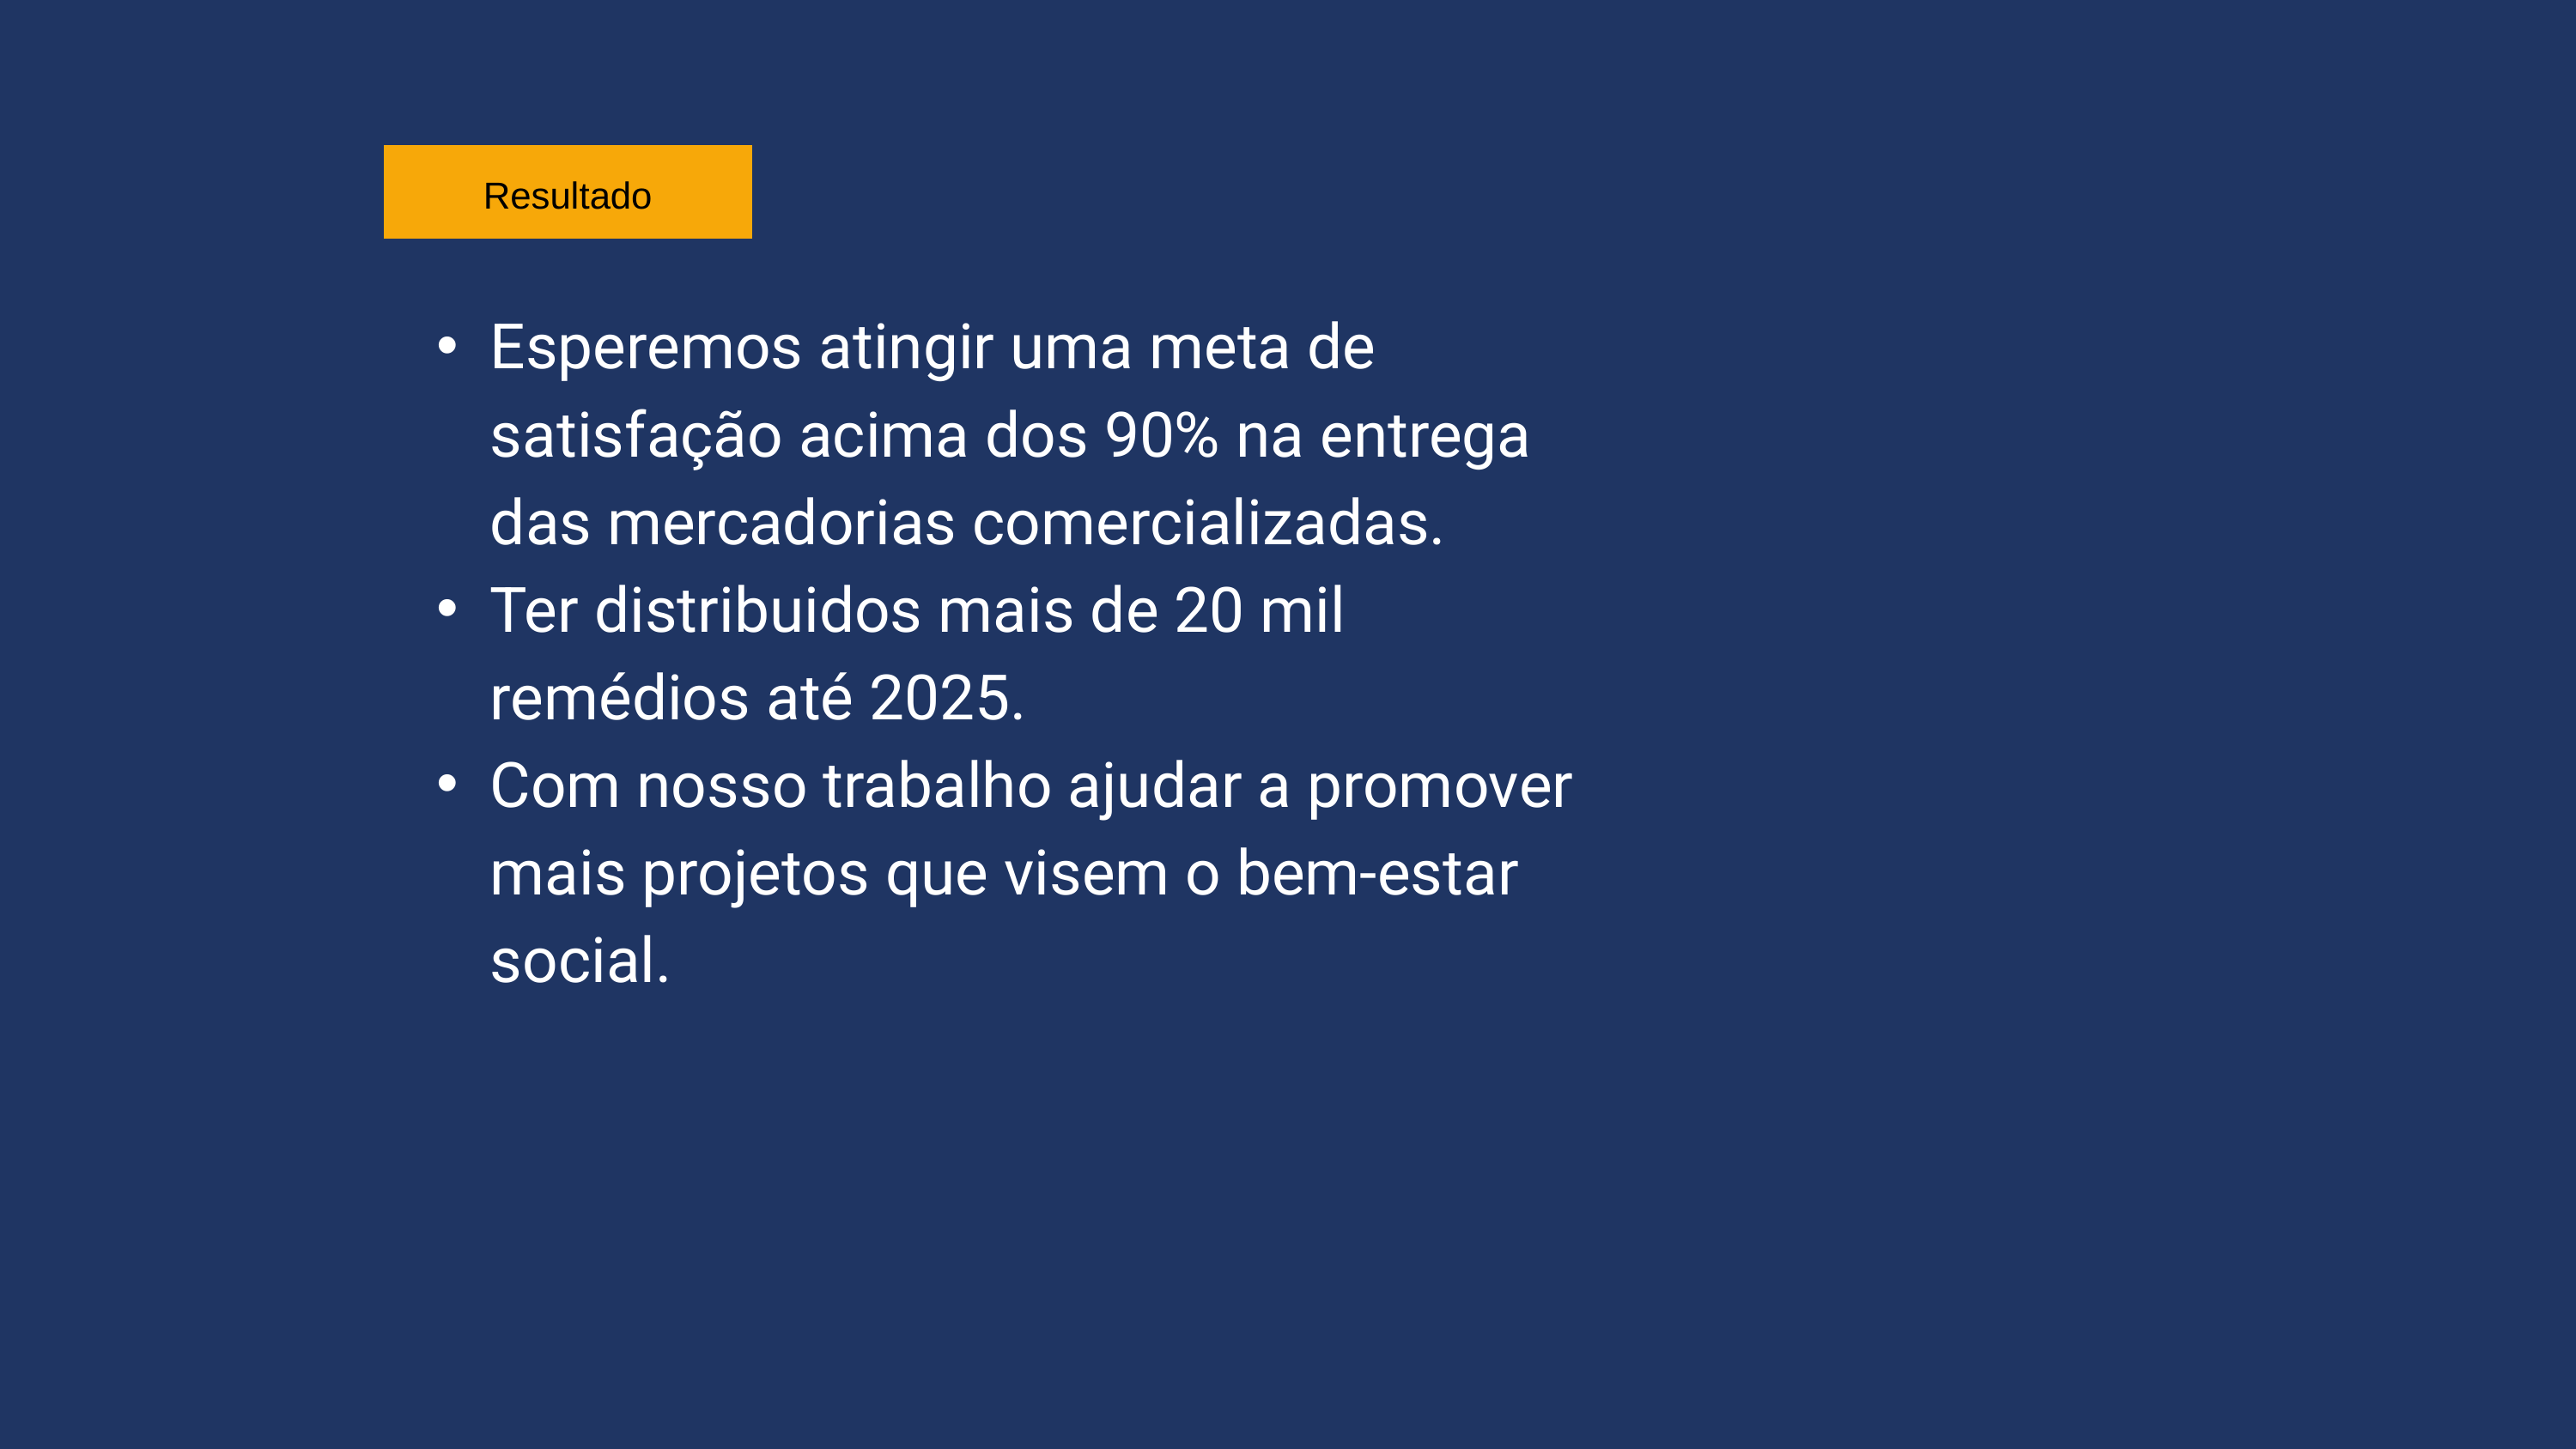

Resultado
Esperemos atingir uma meta de satisfação acima dos 90% na entrega das mercadorias comercializadas.
Ter distribuidos mais de 20 mil remédios até 2025.
Com nosso trabalho ajudar a promover mais projetos que visem o bem-estar social.